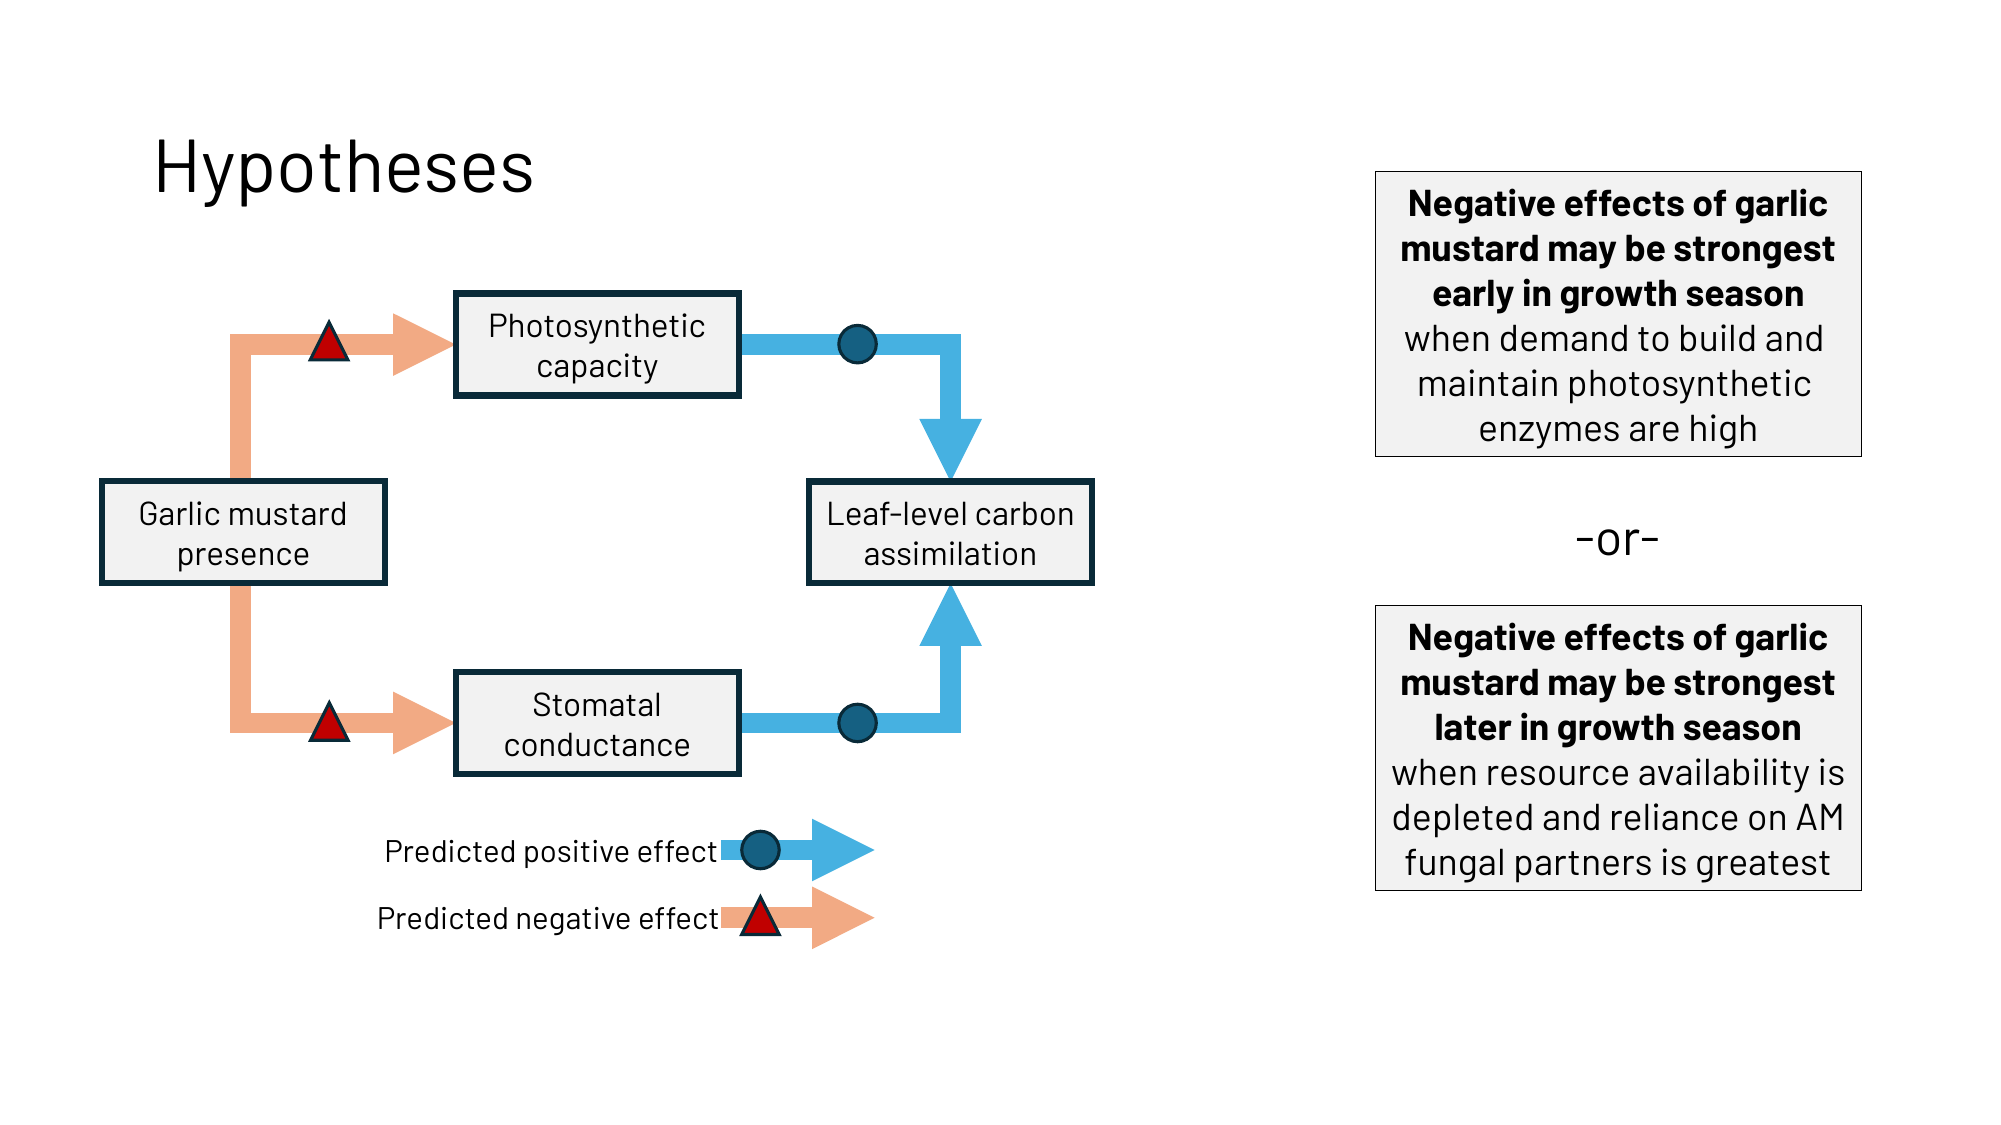

# Hypotheses
Negative effects of garlic mustard may be strongest early in growth season
when demand to build and
maintain photosynthetic
enzymes are high
Photosynthetic capacity

Garlic mustard presence
Leaf-level carbon assimilation
-or-
Negative effects of garlic mustard may be strongest later in growth season
when resource availability is depleted and reliance on AM fungal partners is greatest
Stomatal conductance

Predicted positive effect

Predicted negative effect